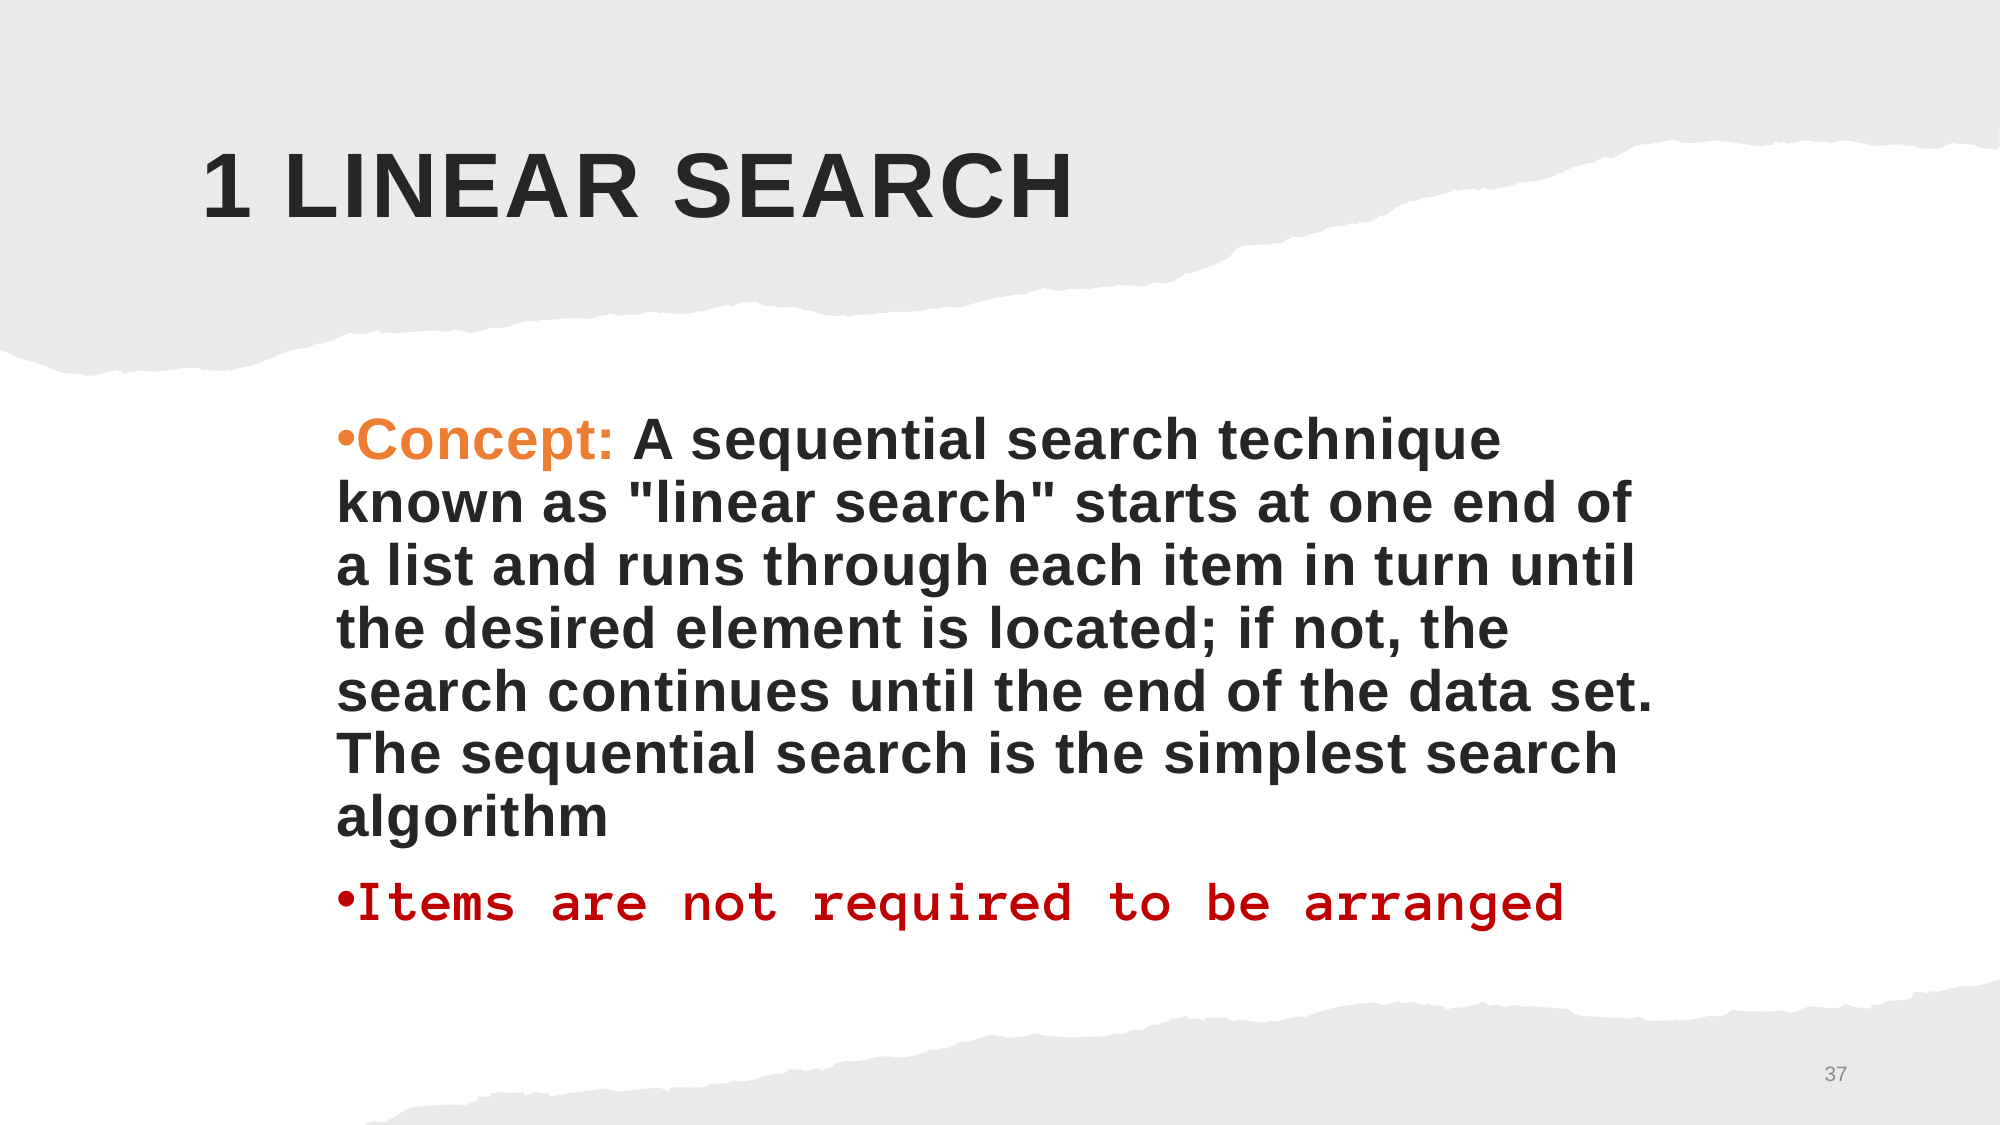

# 1 Linear Search
Concept: A sequential search technique known as "linear search" starts at one end of a list and runs through each item in turn until the desired element is located; if not, the search continues until the end of the data set. The sequential search is the simplest search algorithm
Items are not required to be arranged

37